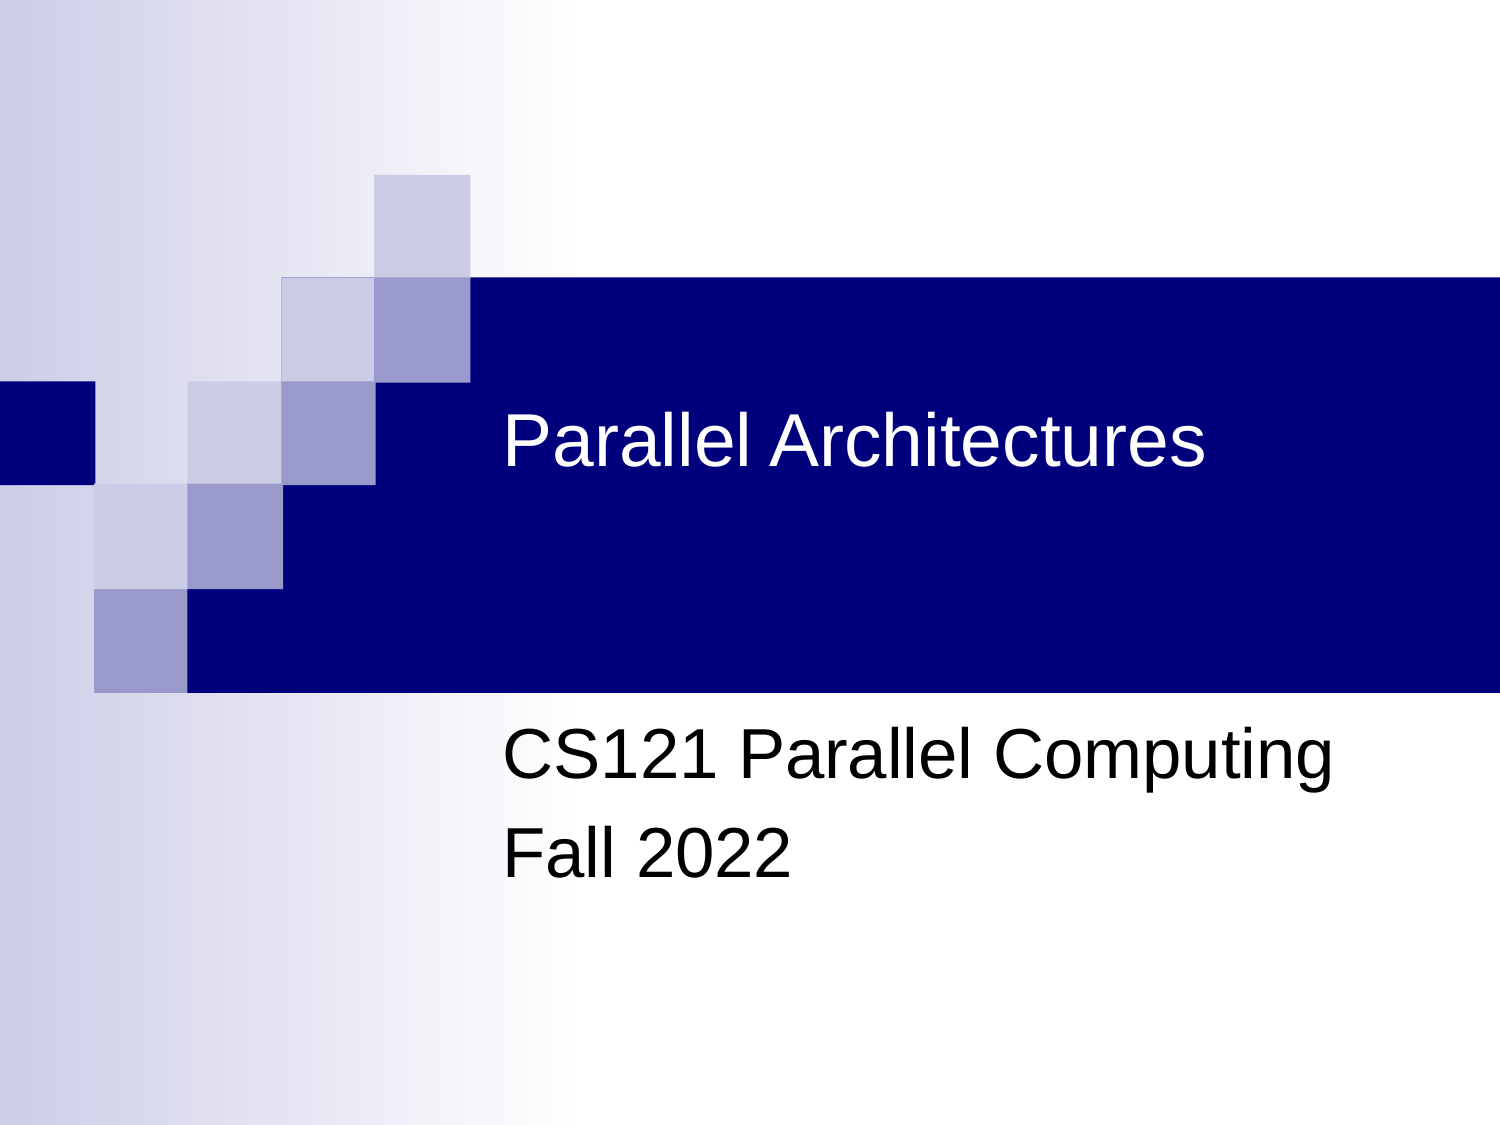

# Parallel Architectures
CS121 Parallel Computing
Fall 2022